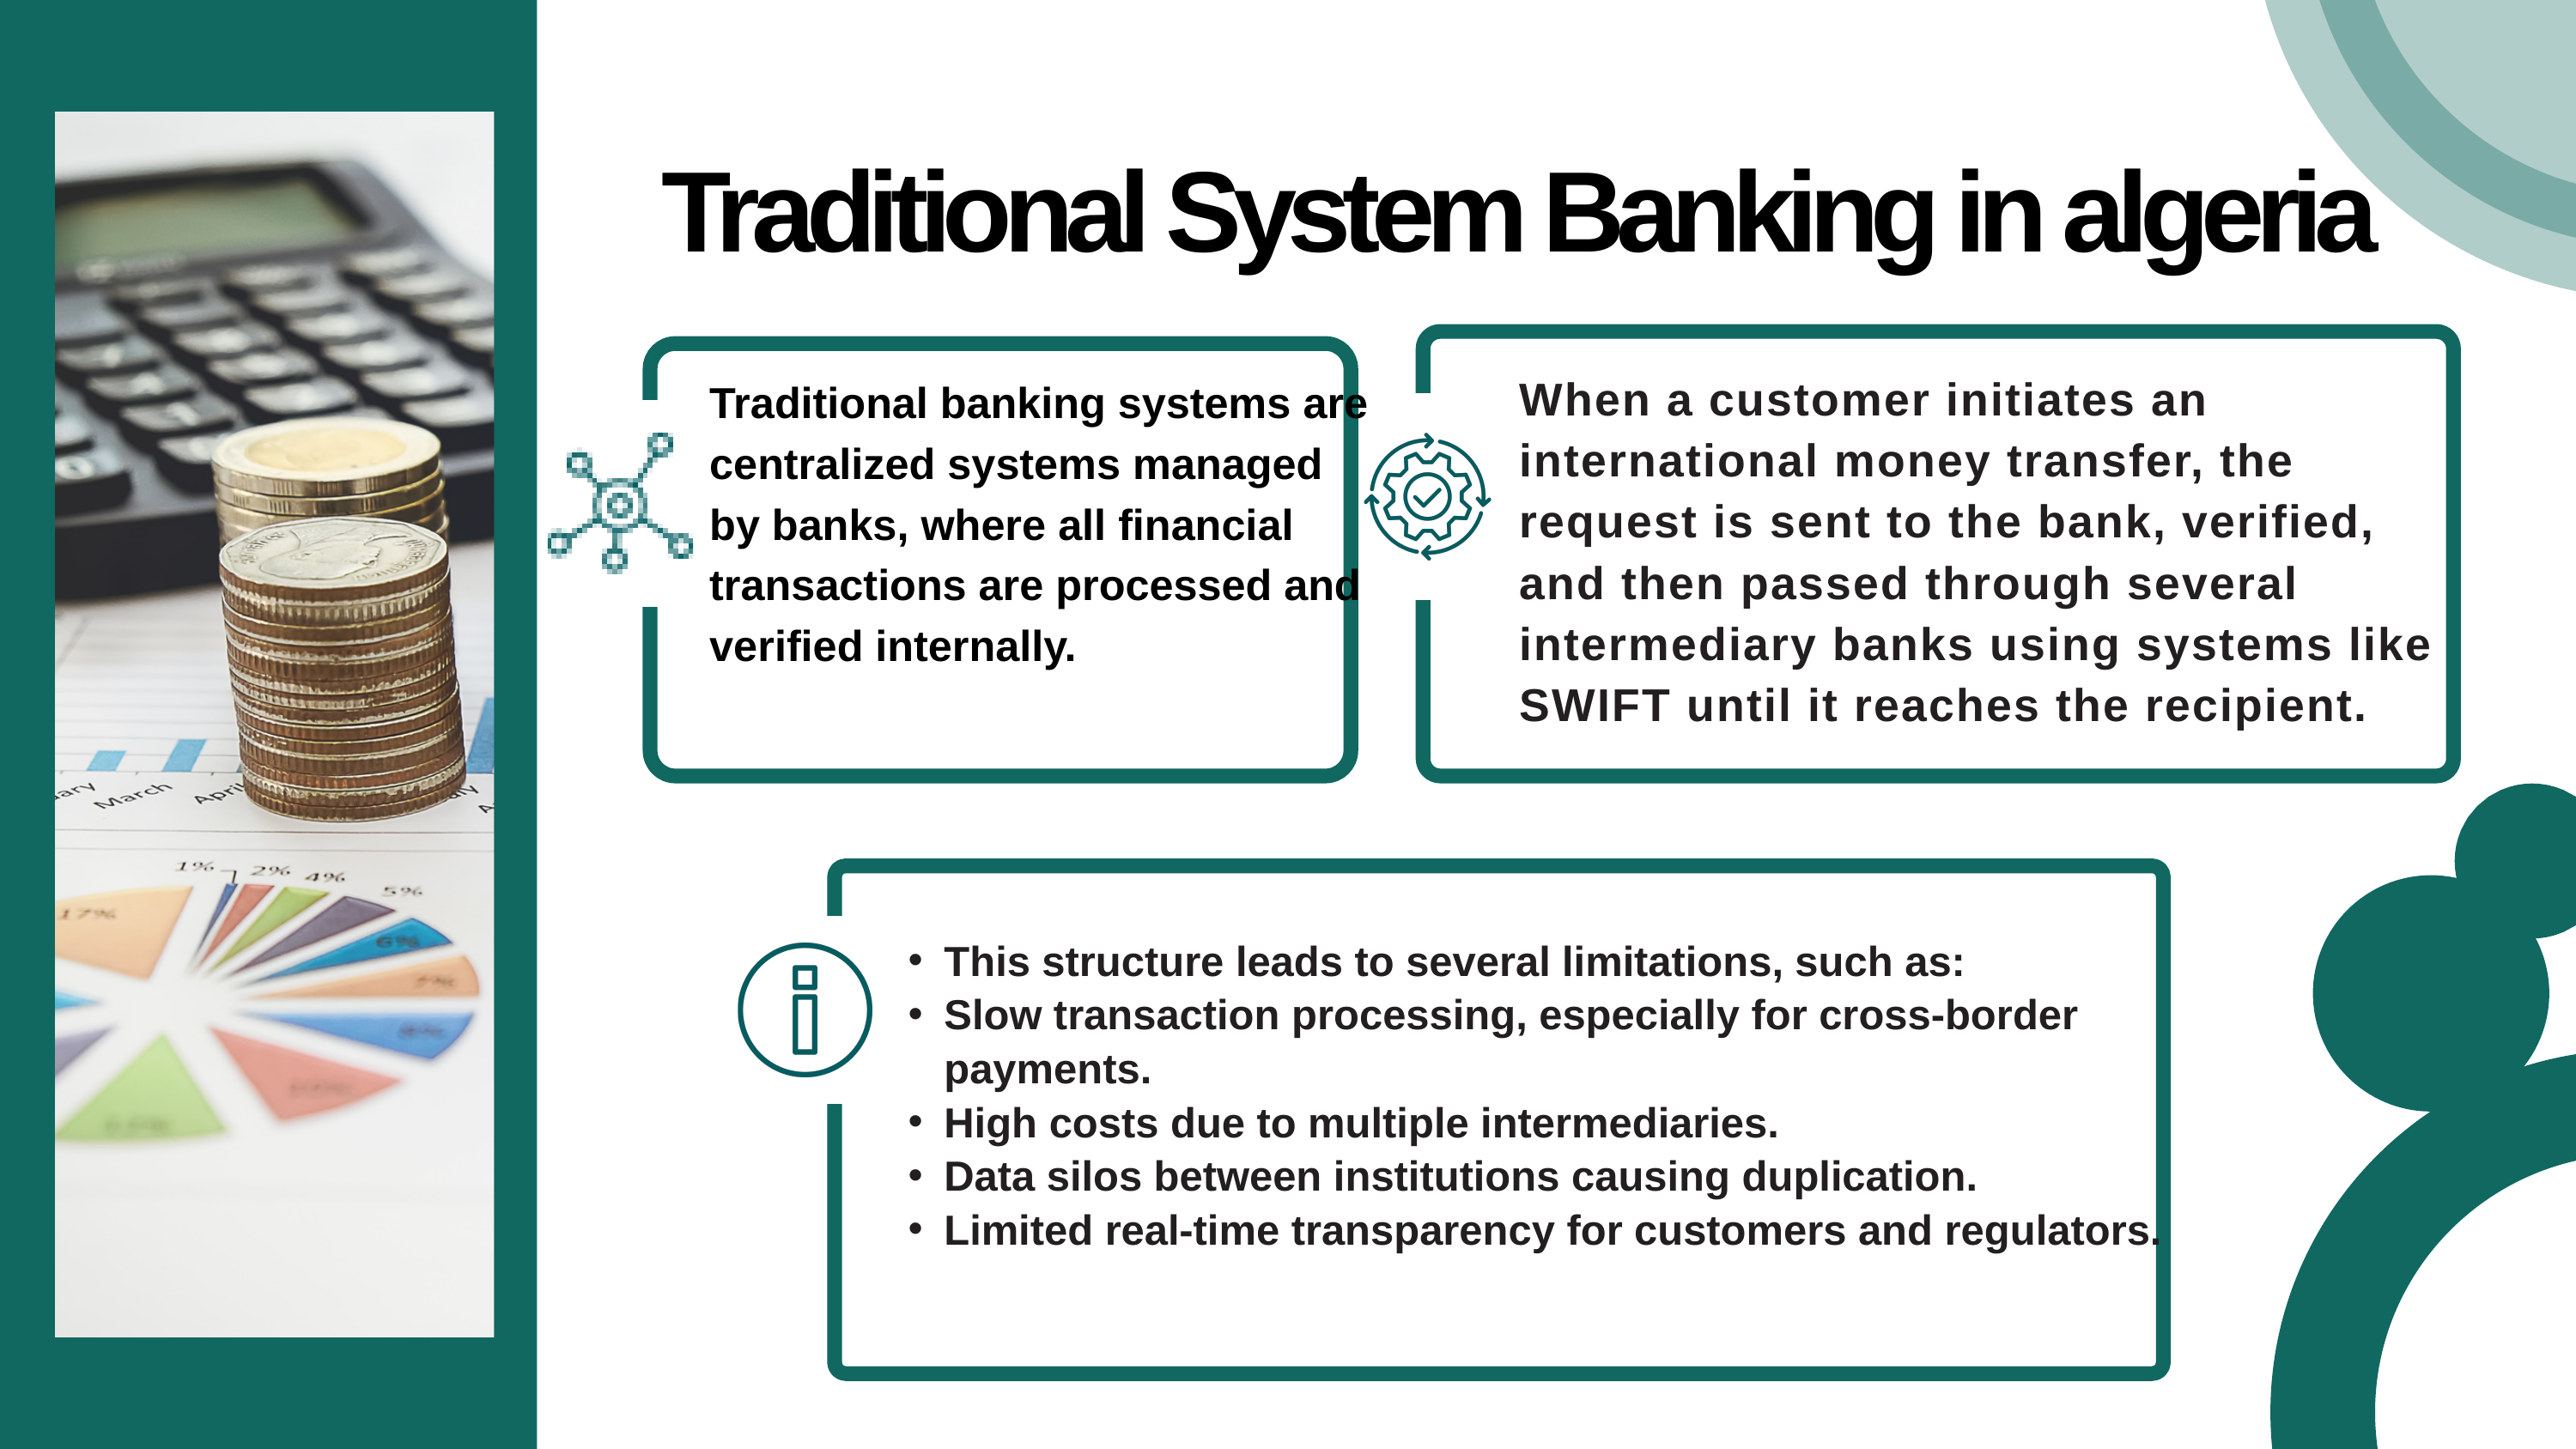

Traditional System Banking in algeria

When a customer initiates an international money transfer, the request is sent to the bank, verified, and then passed through several intermediary banks using systems like SWIFT until it reaches the recipient.
Traditional banking systems are centralized systems managed by banks, where all financial transactions are processed and verified internally.

This structure leads to several limitations, such as:
Slow transaction processing, especially for cross-border payments.
High costs due to multiple intermediaries.
Data silos between institutions causing duplication.
Limited real-time transparency for customers and regulators.